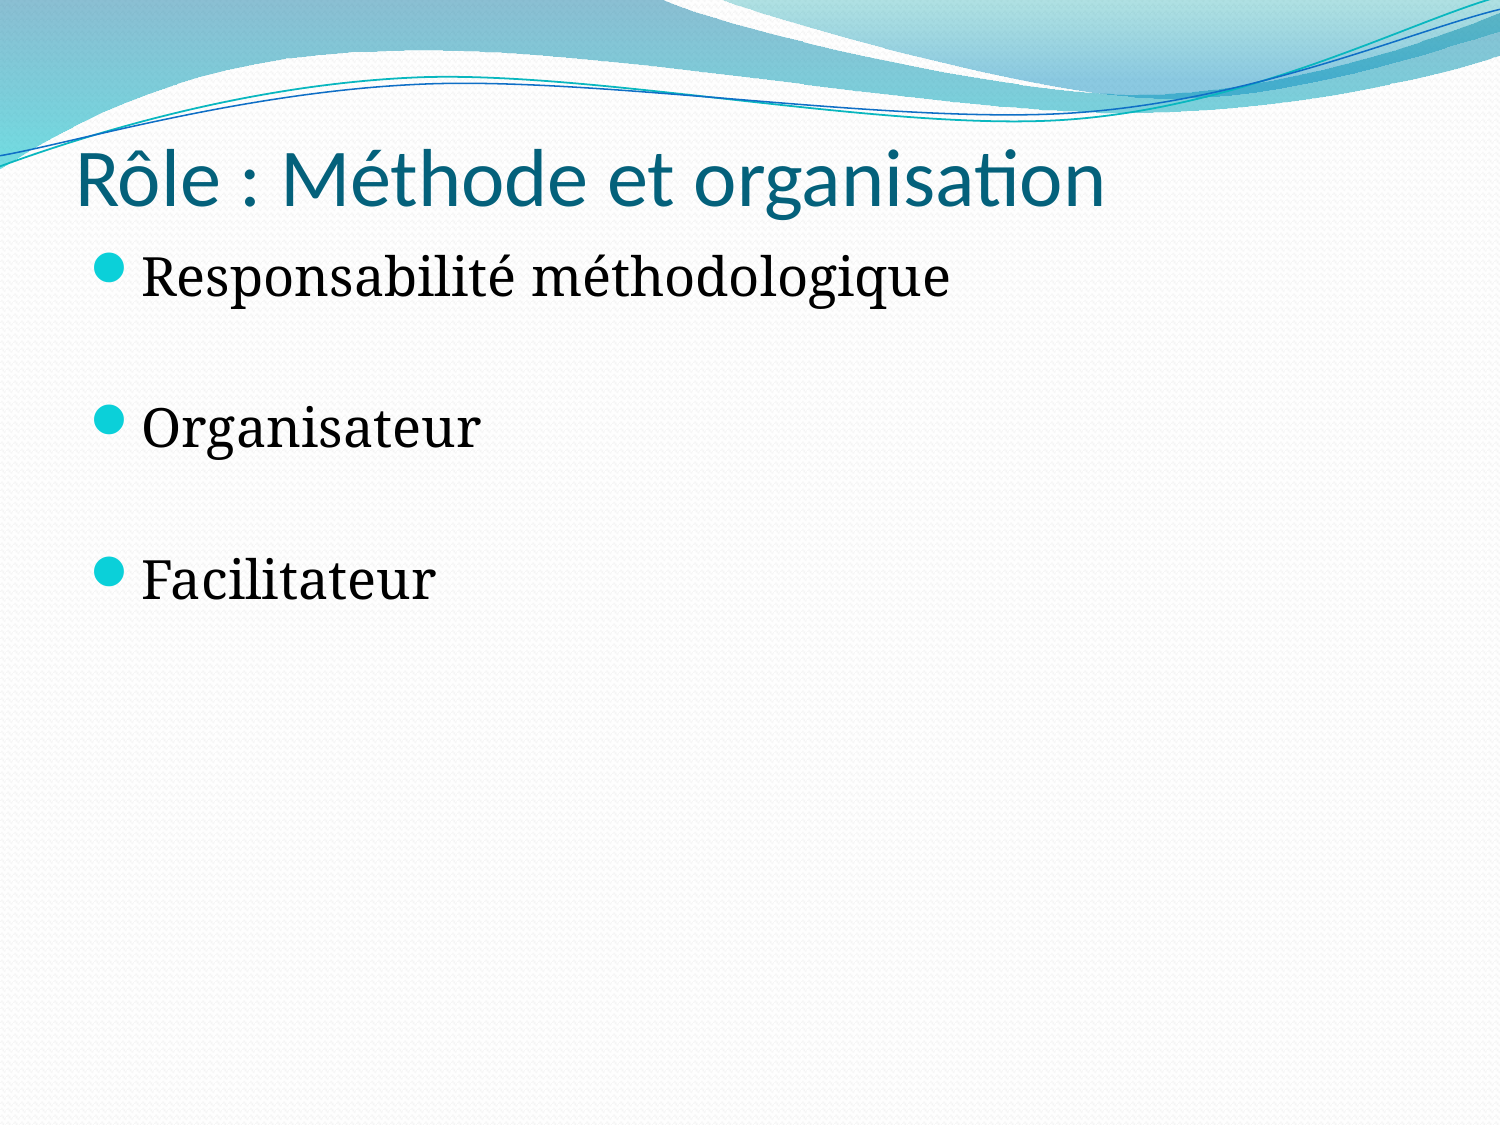

# Rôle : Méthode et organisation
Responsabilité méthodologique

Organisateur

Facilitateur